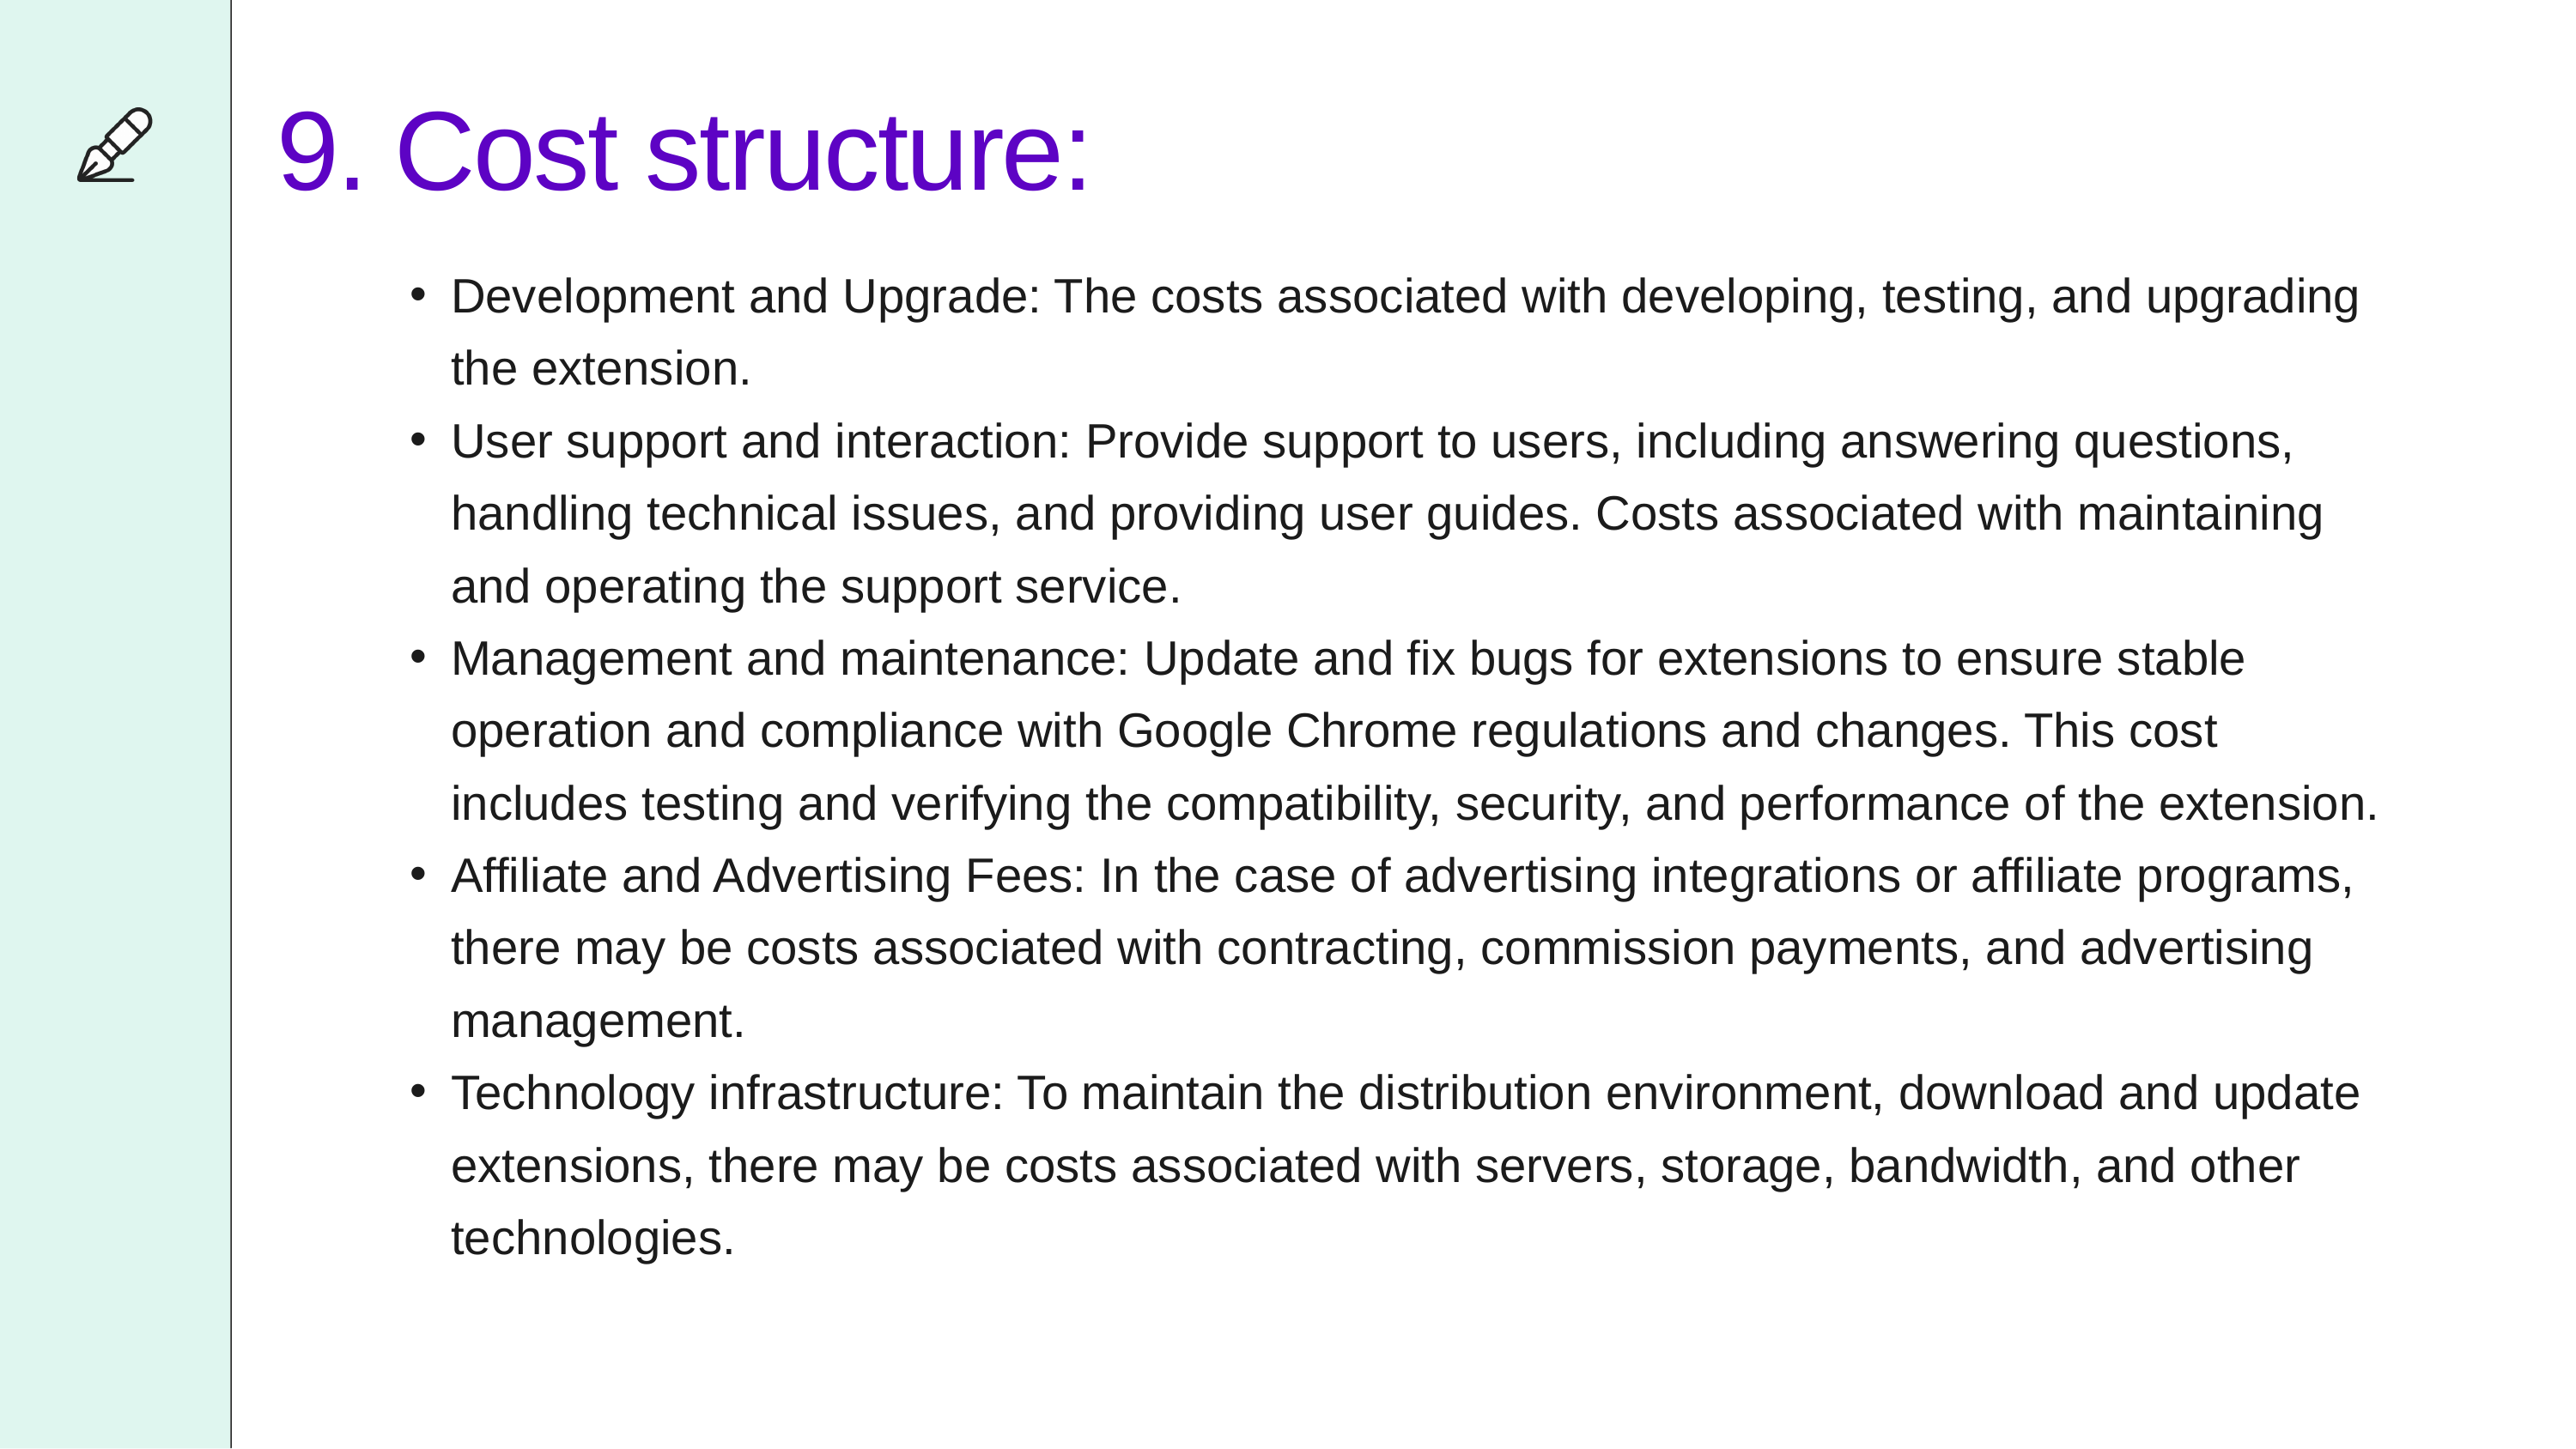

9. Cost structure:

Development and Upgrade: The costs associated with developing, testing, and upgrading the extension.
User support and interaction: Provide support to users, including answering questions, handling technical issues, and providing user guides. Costs associated with maintaining and operating the support service.
Management and maintenance: Update and fix bugs for extensions to ensure stable operation and compliance with Google Chrome regulations and changes. This cost includes testing and verifying the compatibility, security, and performance of the extension.
Affiliate and Advertising Fees: In the case of advertising integrations or affiliate programs, there may be costs associated with contracting, commission payments, and advertising management.
Technology infrastructure: To maintain the distribution environment, download and update extensions, there may be costs associated with servers, storage, bandwidth, and other technologies.